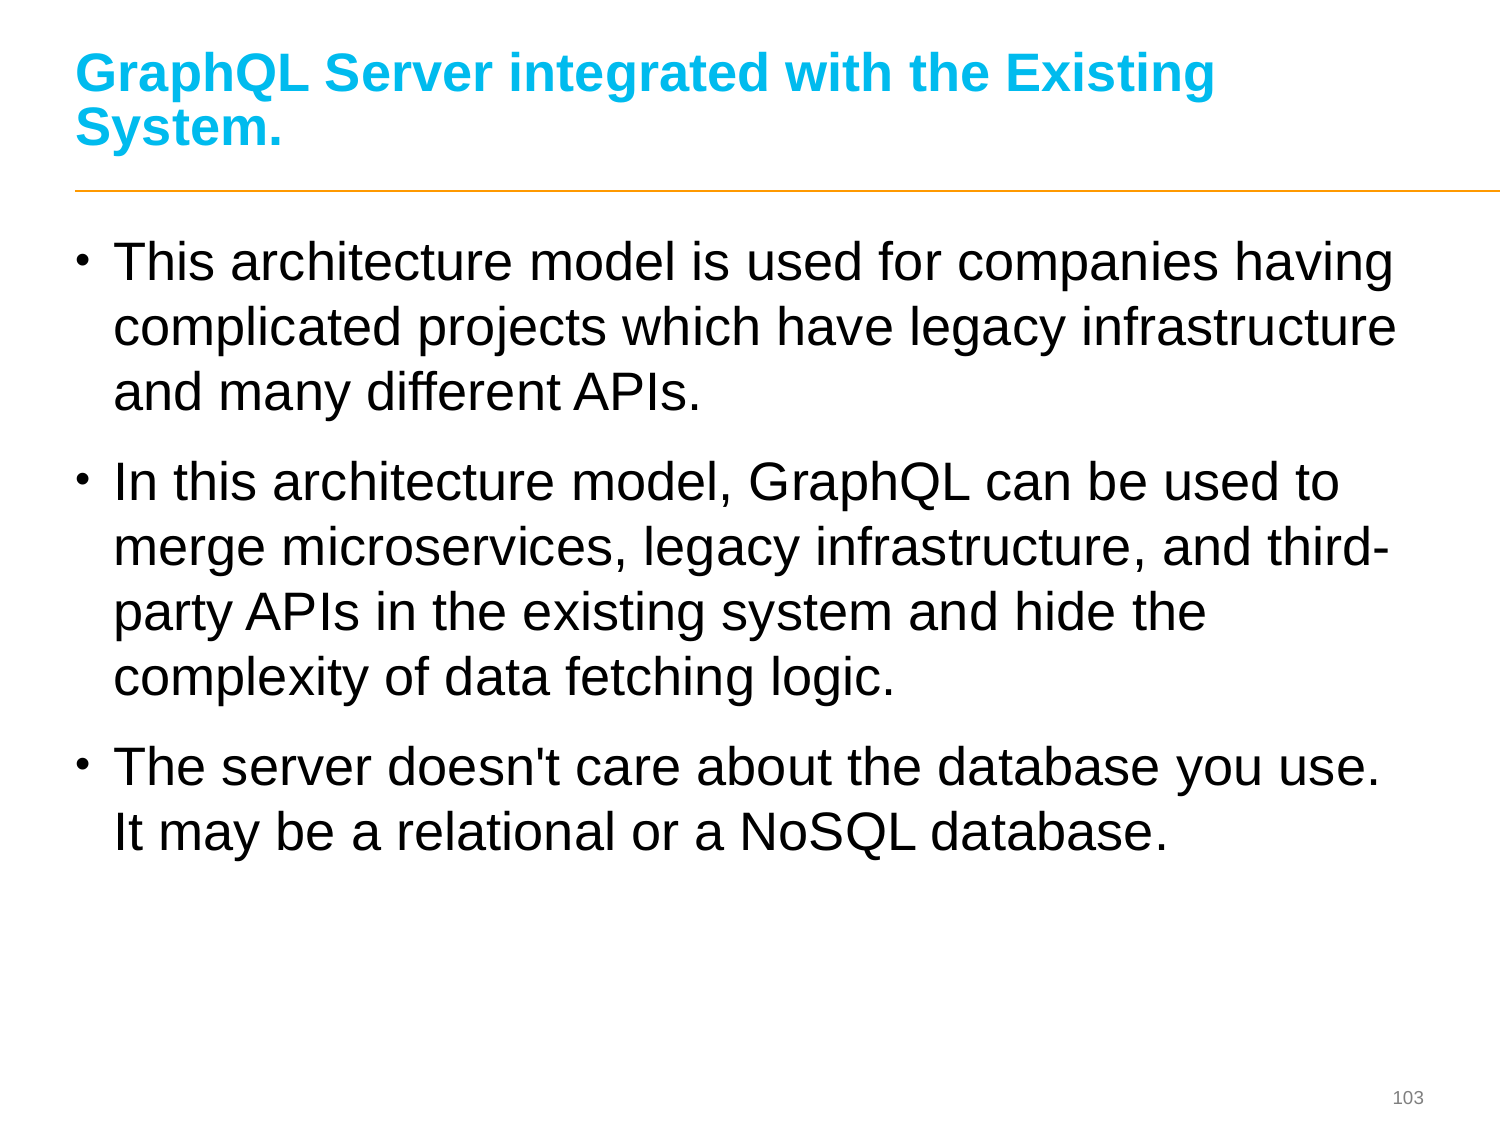

# GraphQL Server integrated with the Existing System.
This architecture model is used for companies having complicated projects which have legacy infrastructure and many different APIs.
In this architecture model, GraphQL can be used to merge microservices, legacy infrastructure, and third-party APIs in the existing system and hide the complexity of data fetching logic.
The server doesn't care about the database you use. It may be a relational or a NoSQL database.